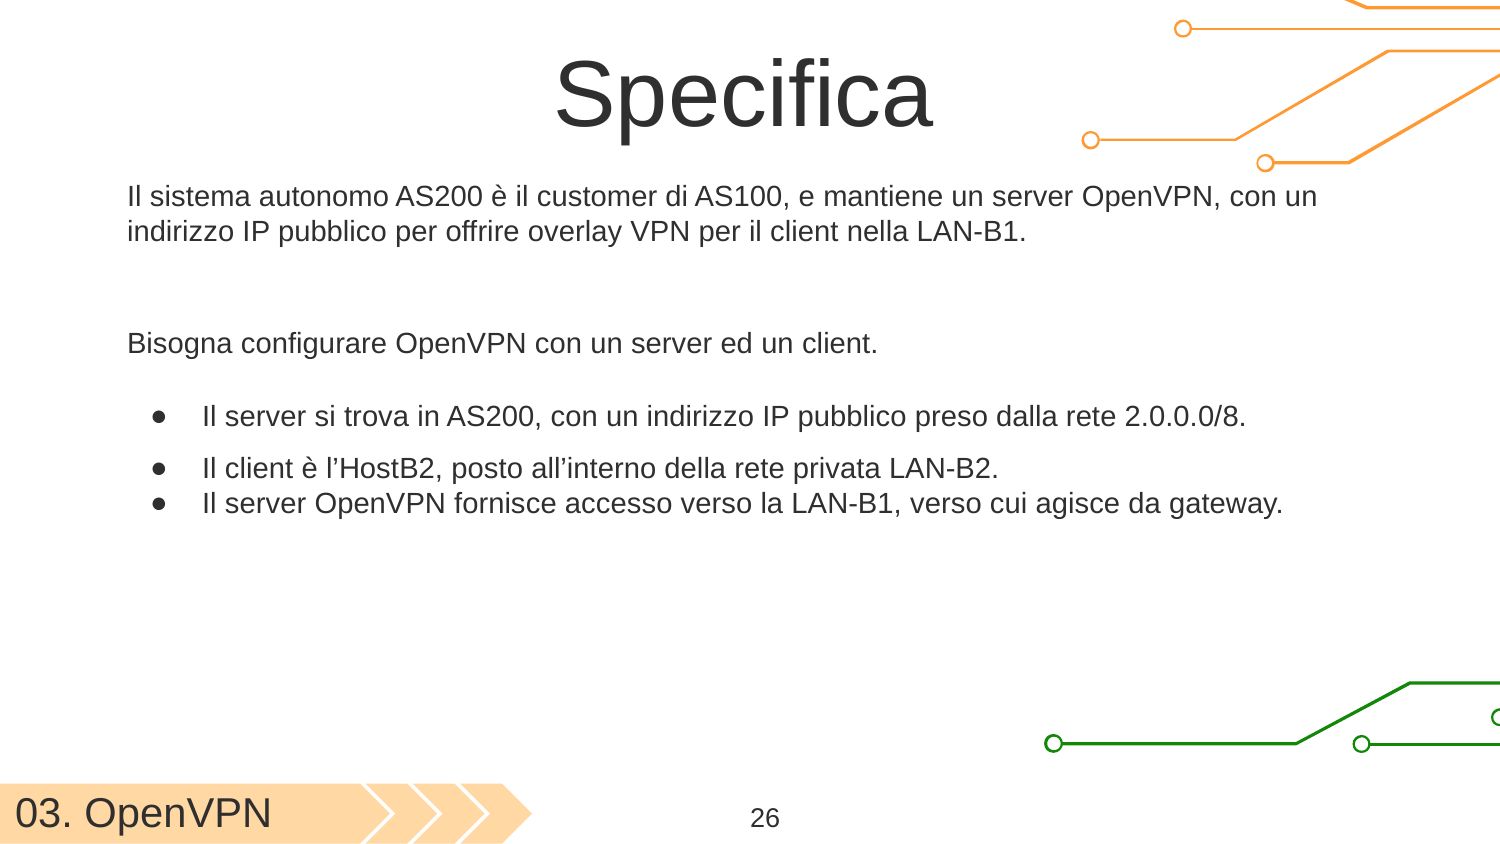

# Specifica
Il sistema autonomo AS200 è il customer di AS100, e mantiene un server OpenVPN, con un indirizzo IP pubblico per offrire overlay VPN per il client nella LAN-B1.

Bisogna configurare OpenVPN con un server ed un client.
Il server si trova in AS200, con un indirizzo IP pubblico preso dalla rete 2.0.0.0/8.
Il client è l’HostB2, posto all’interno della rete privata LAN-B2.
Il server OpenVPN fornisce accesso verso la LAN-B1, verso cui agisce da gateway.
03. OpenVPN

26